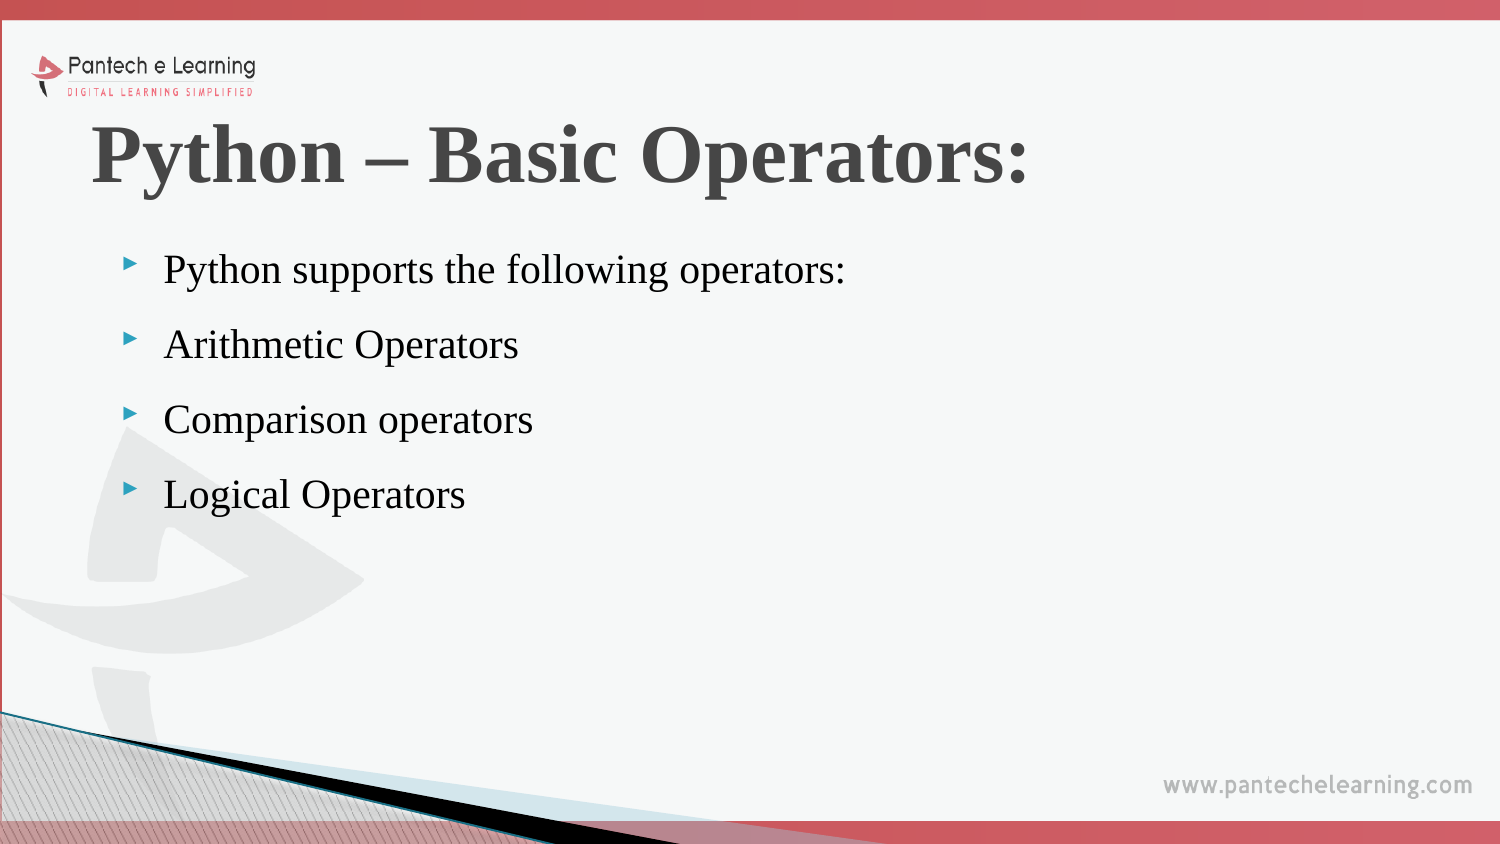

# Python – Basic Operators:
Python supports the following operators:
Arithmetic Operators
Comparison operators
Logical Operators